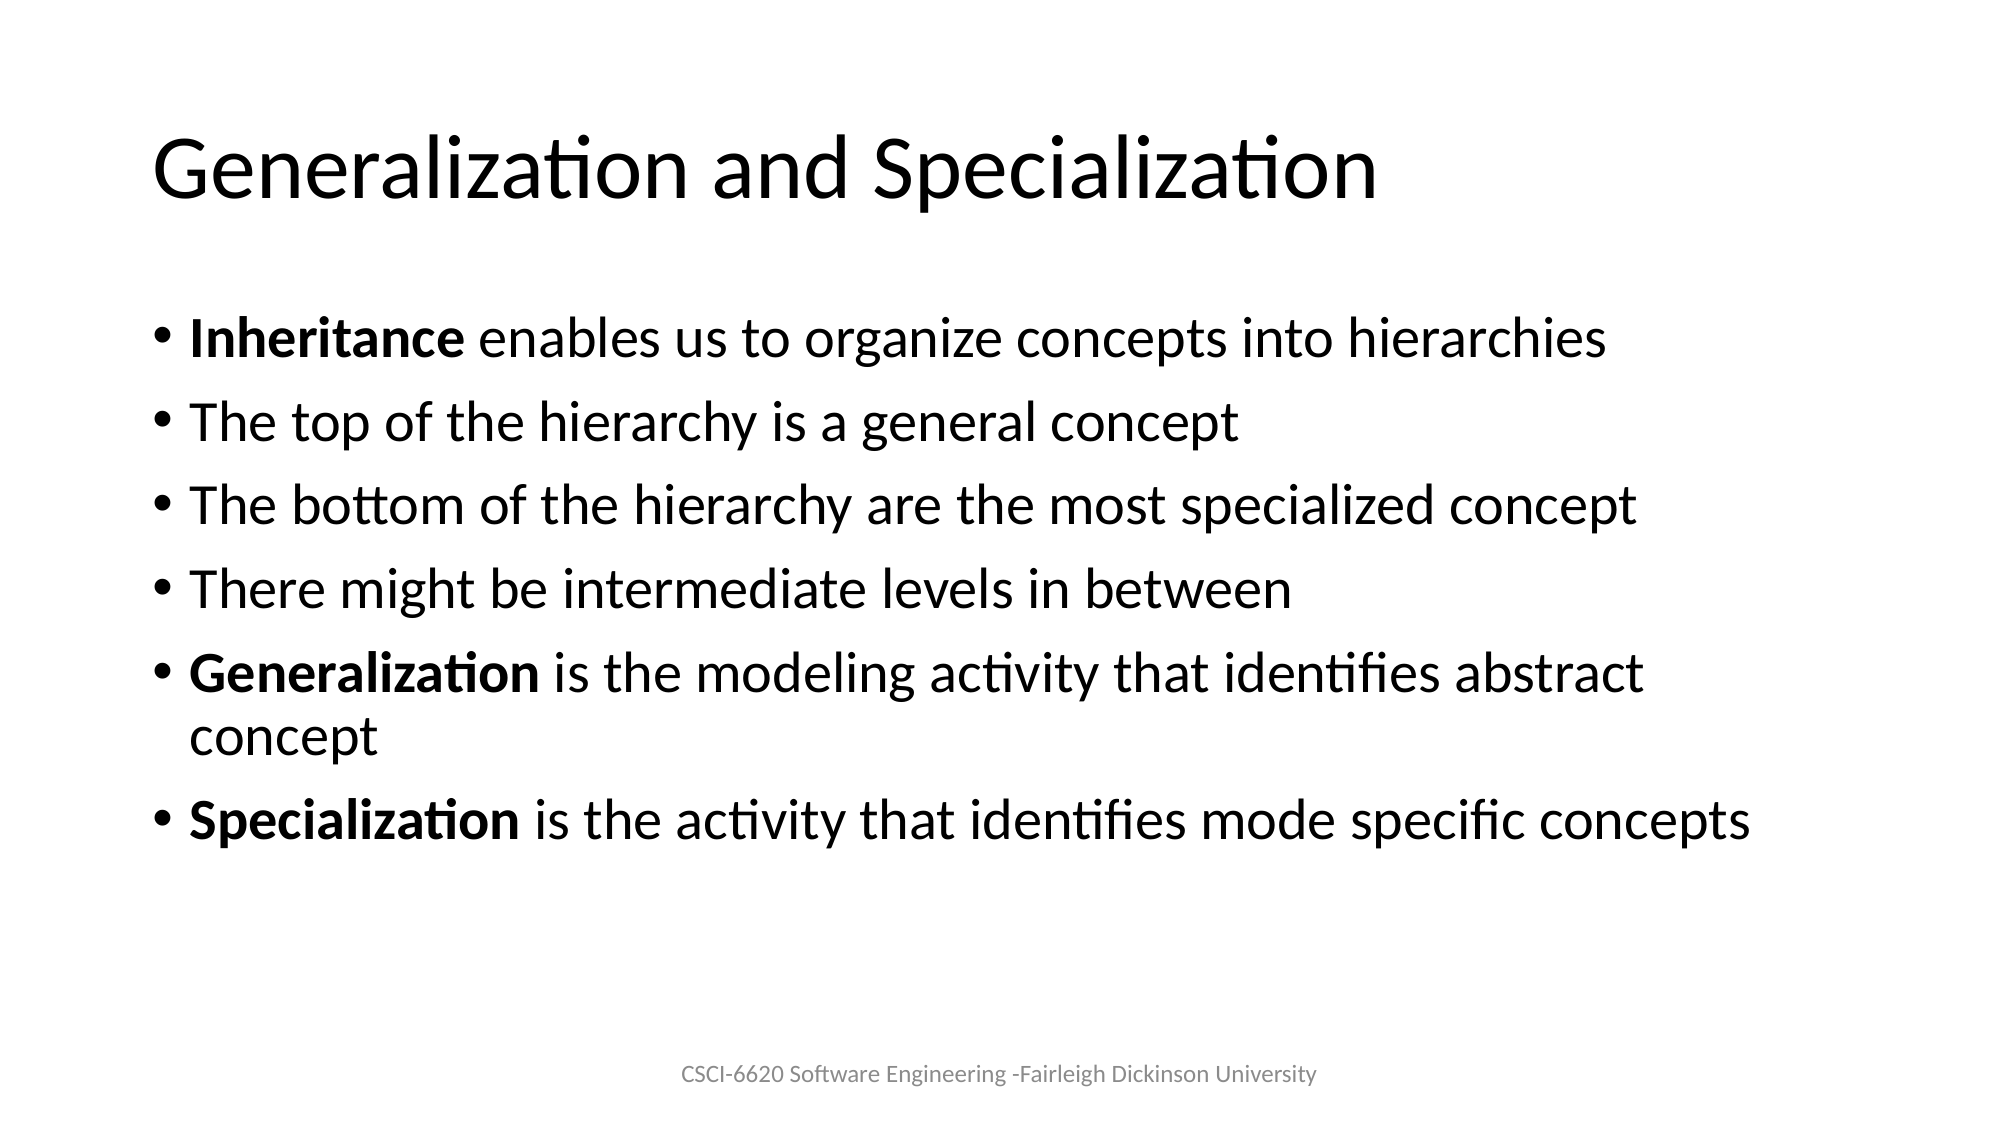

# Generalization and Specialization
Inheritance enables us to organize concepts into hierarchies
The top of the hierarchy is a general concept
The bottom of the hierarchy are the most specialized concept
There might be intermediate levels in between
Generalization is the modeling activity that identifies abstract concept
Specialization is the activity that identifies mode specific concepts

CSCI-6620 Software Engineering -Fairleigh Dickinson University